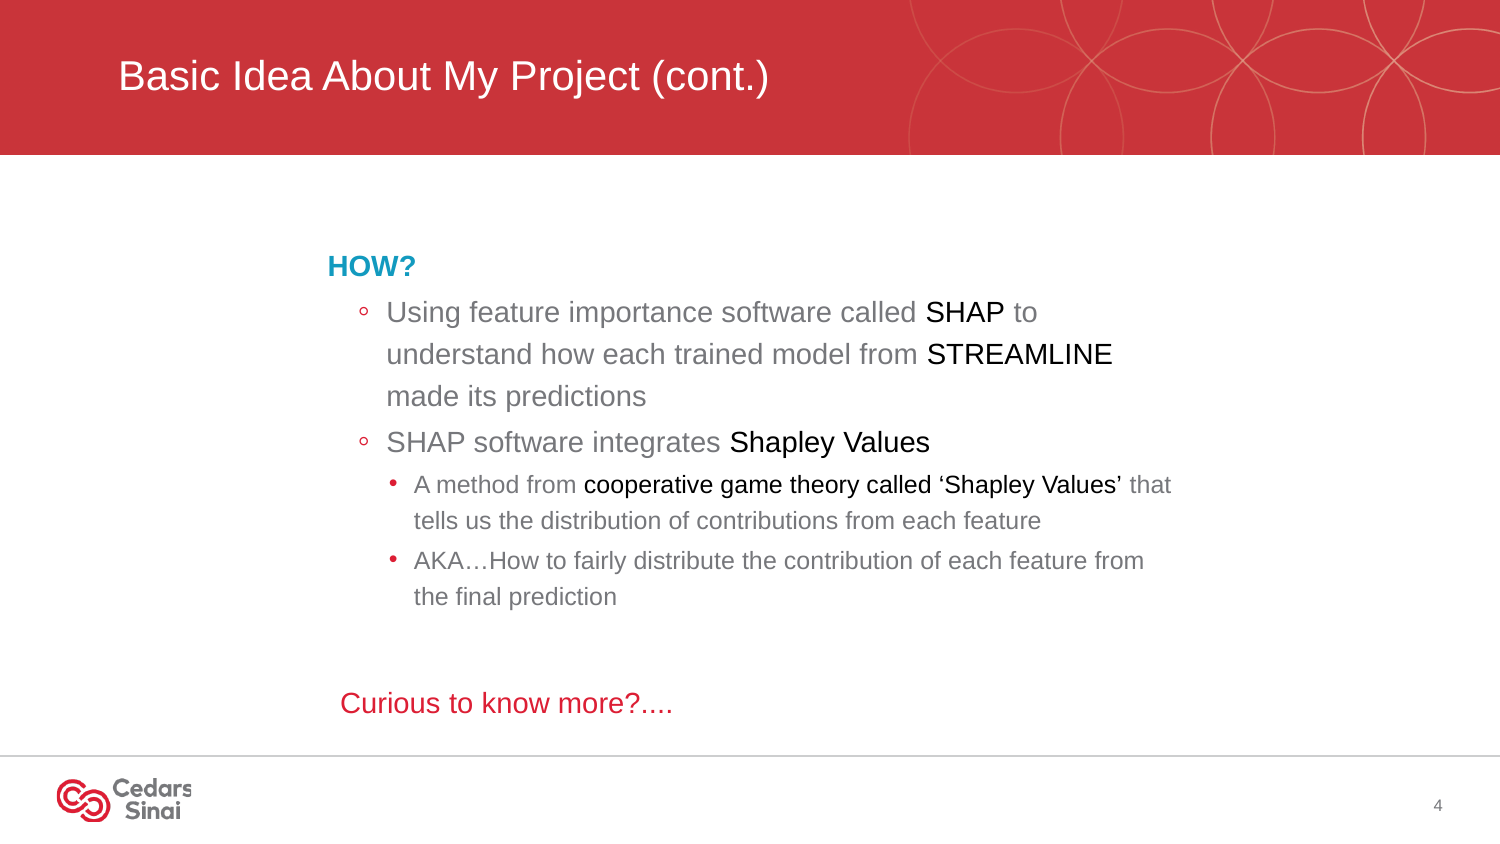

# Basic Idea About My Project (cont.)
HOW?
Using feature importance software called SHAP to understand how each trained model from STREAMLINE made its predictions
SHAP software integrates Shapley Values
A method from cooperative game theory called ‘Shapley Values’ that tells us the distribution of contributions from each feature
AKA…How to fairly distribute the contribution of each feature from the final prediction

Curious to know more?....

4